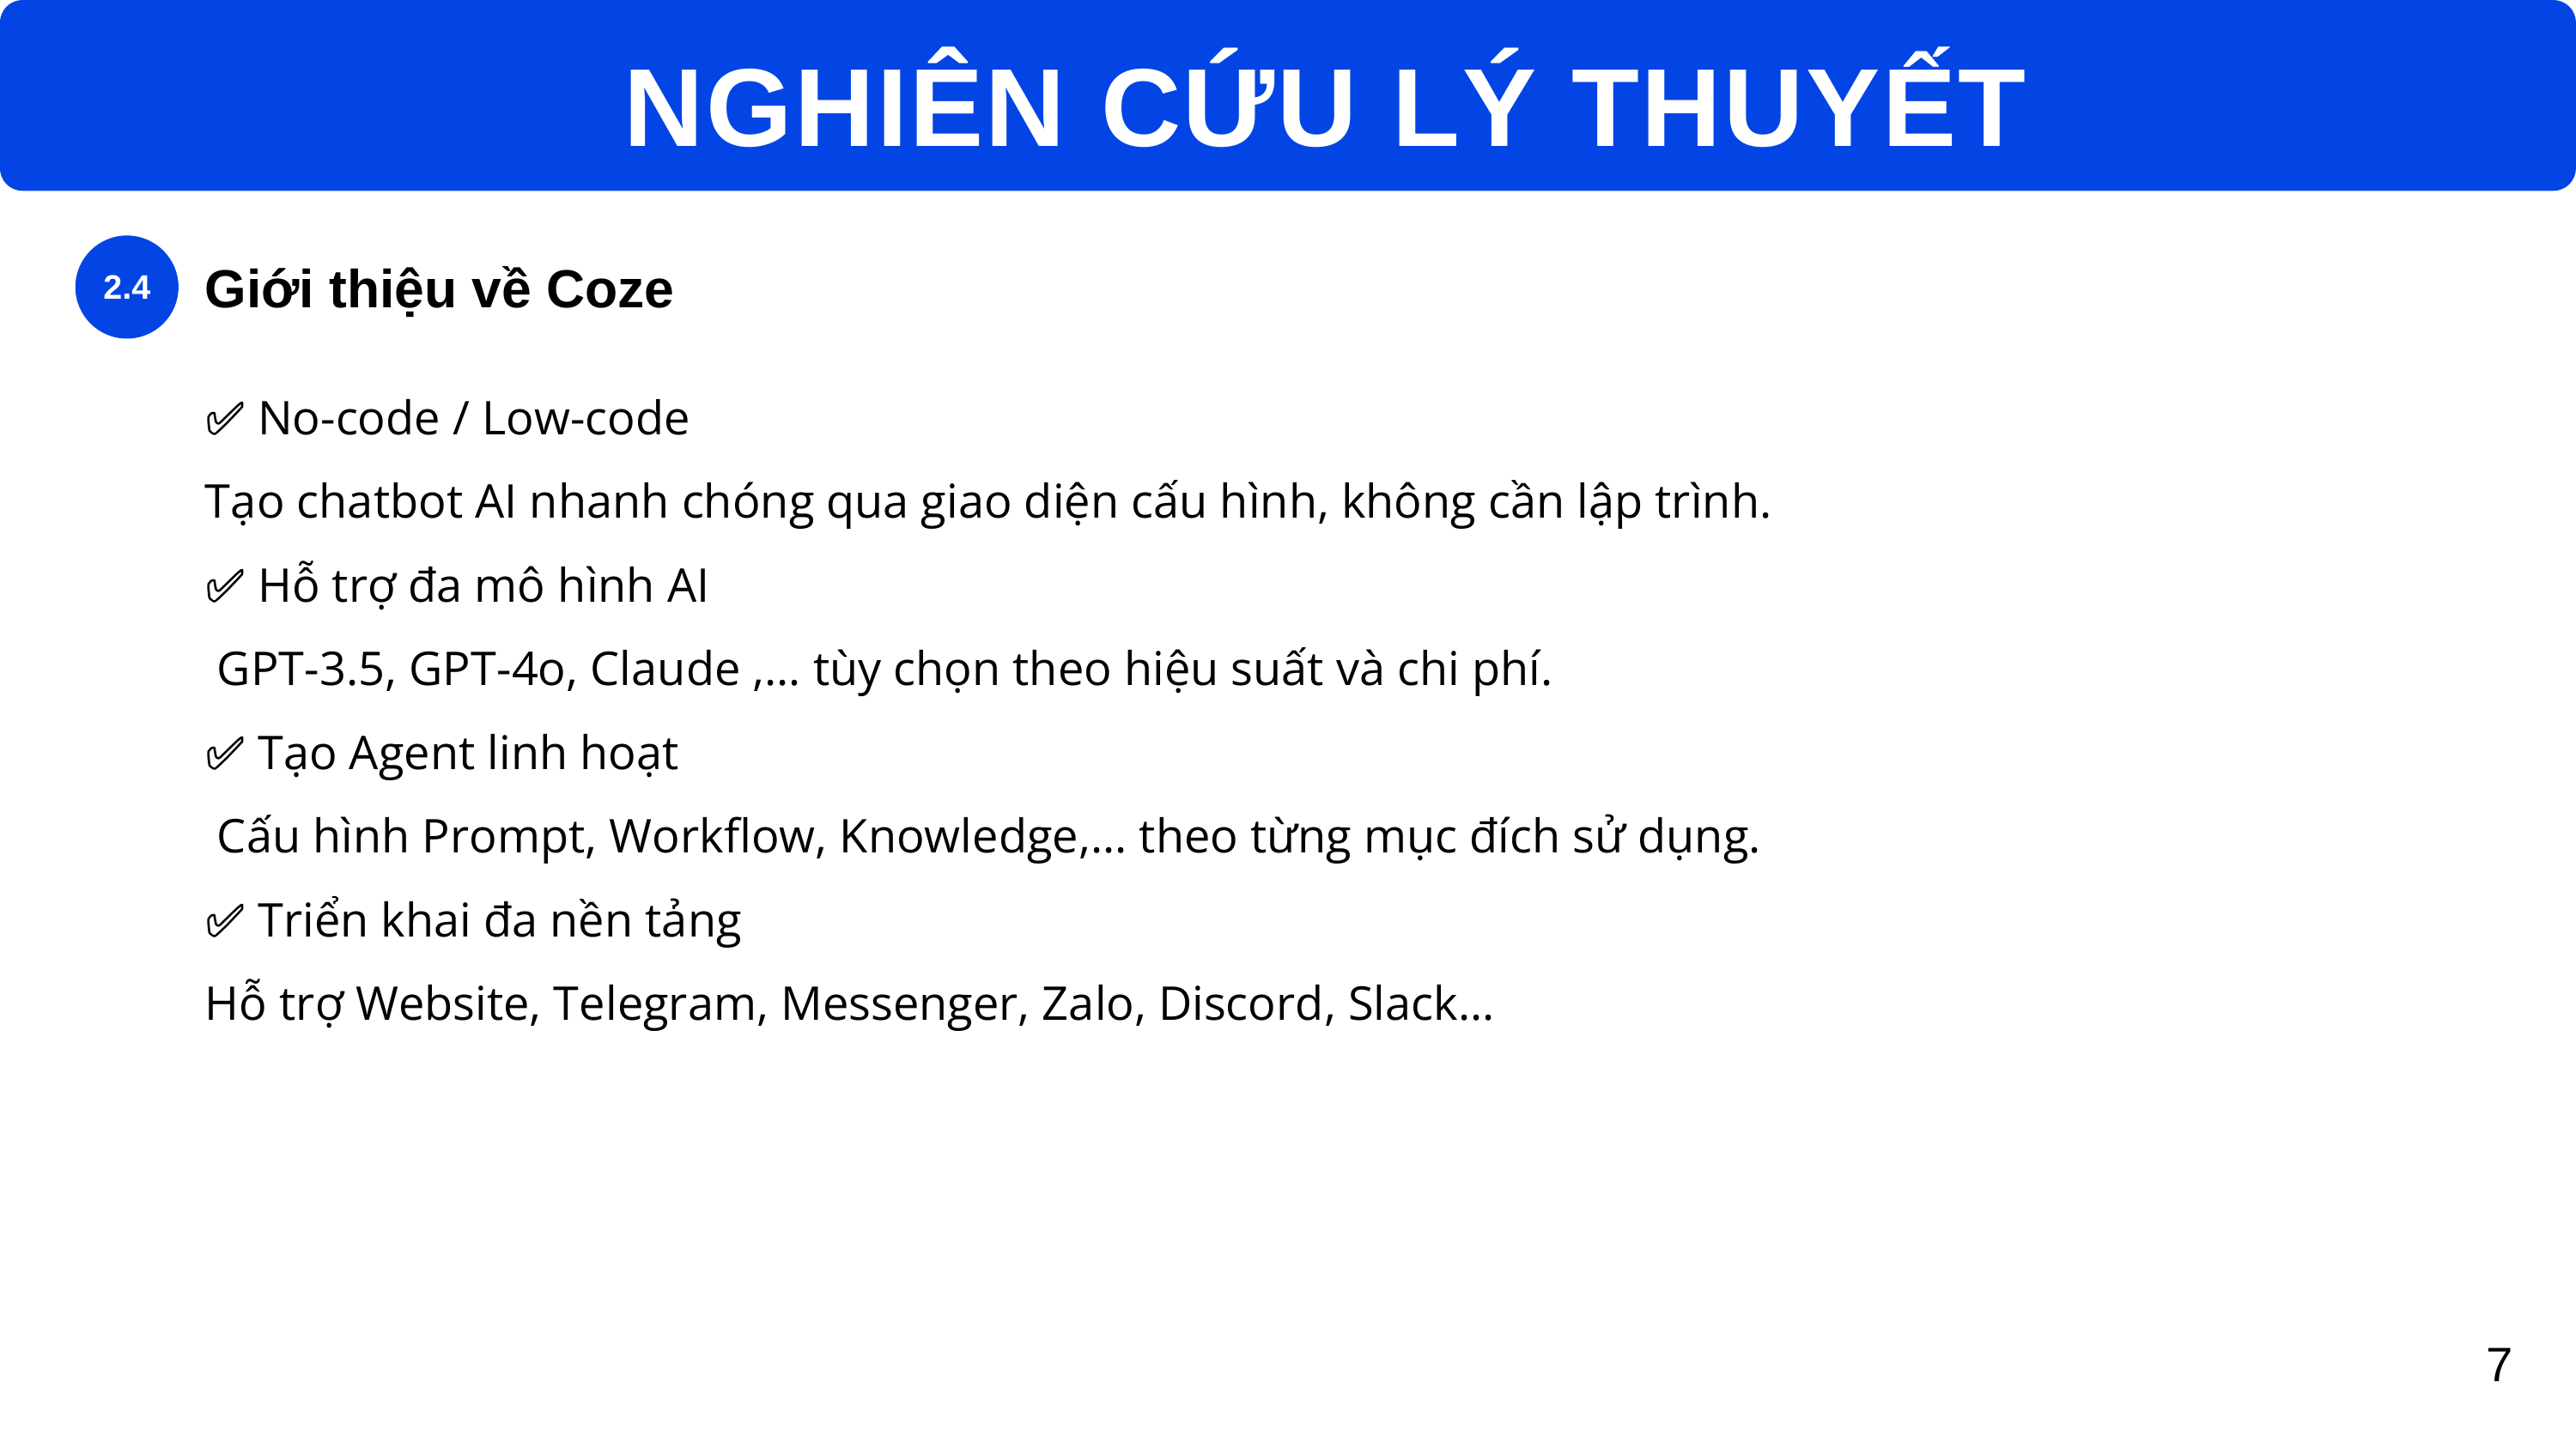

NGHIÊN CỨU LÝ THUYẾT

2.4
Giới thiệu về Coze

✅ No-code / Low-code
Tạo chatbot AI nhanh chóng qua giao diện cấu hình, không cần lập trình.
✅ Hỗ trợ đa mô hình AI
 GPT-3.5, GPT-4o, Claude ,… tùy chọn theo hiệu suất và chi phí.
✅ Tạo Agent linh hoạt
 Cấu hình Prompt, Workflow, Knowledge,... theo từng mục đích sử dụng.
✅ Triển khai đa nền tảng
Hỗ trợ Website, Telegram, Messenger, Zalo, Discord, Slack...

7